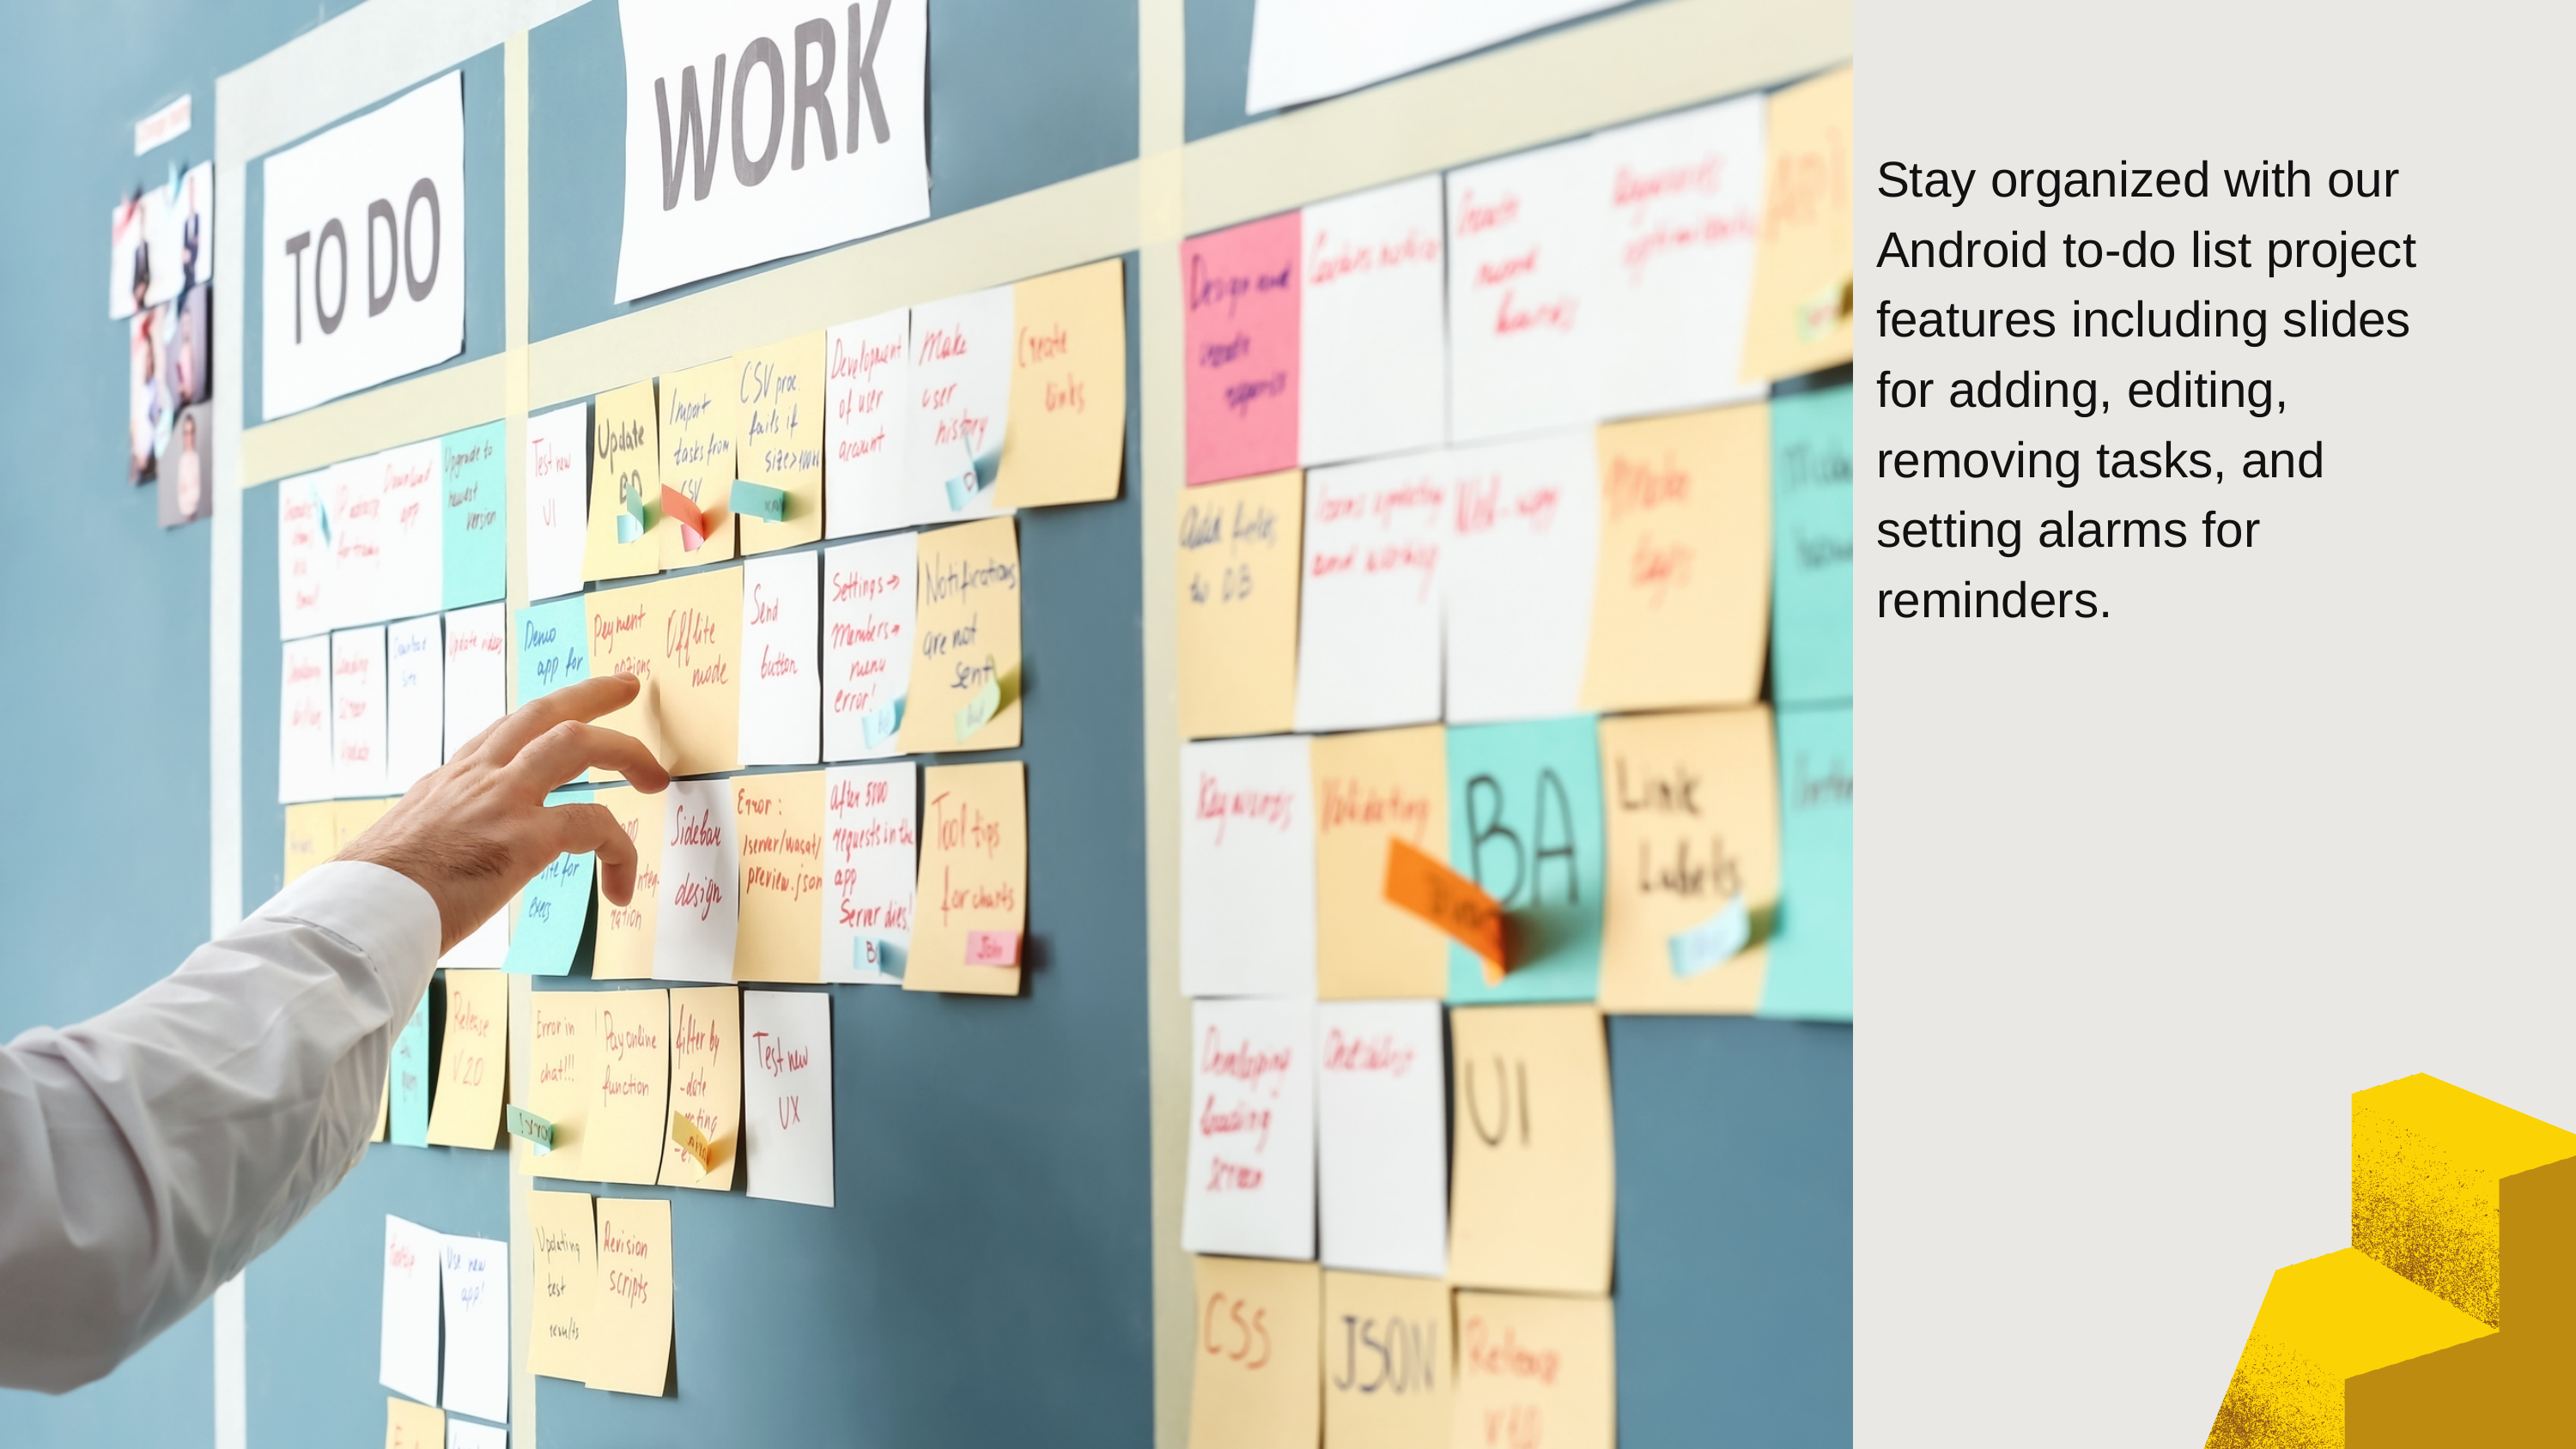

Stay organized with our Android to-do list project features including slides for adding, editing, removing tasks, and setting alarms for reminders.